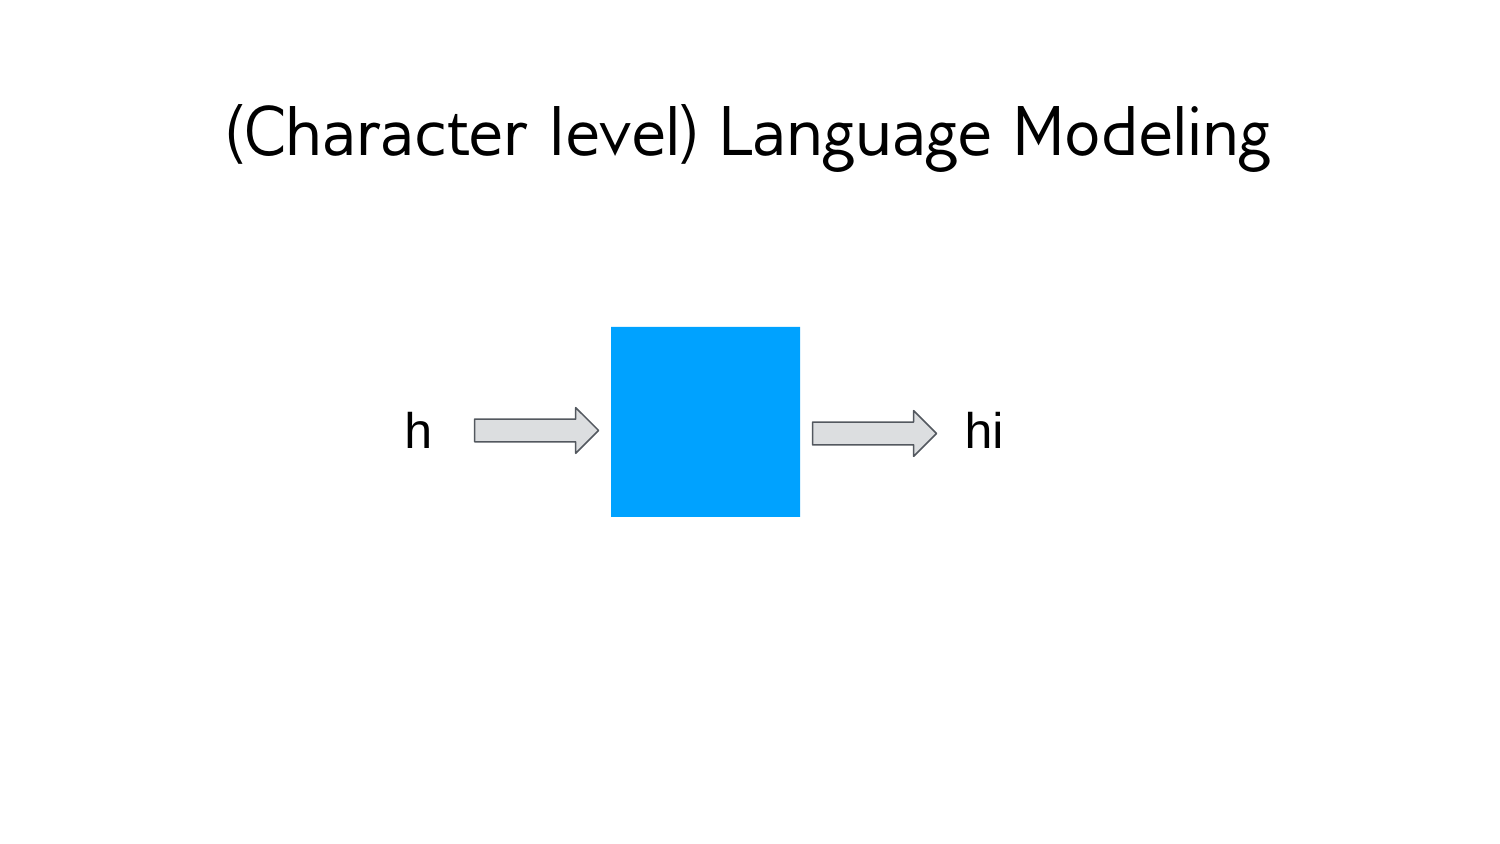

# (Character level) Language Modeling

h
hi